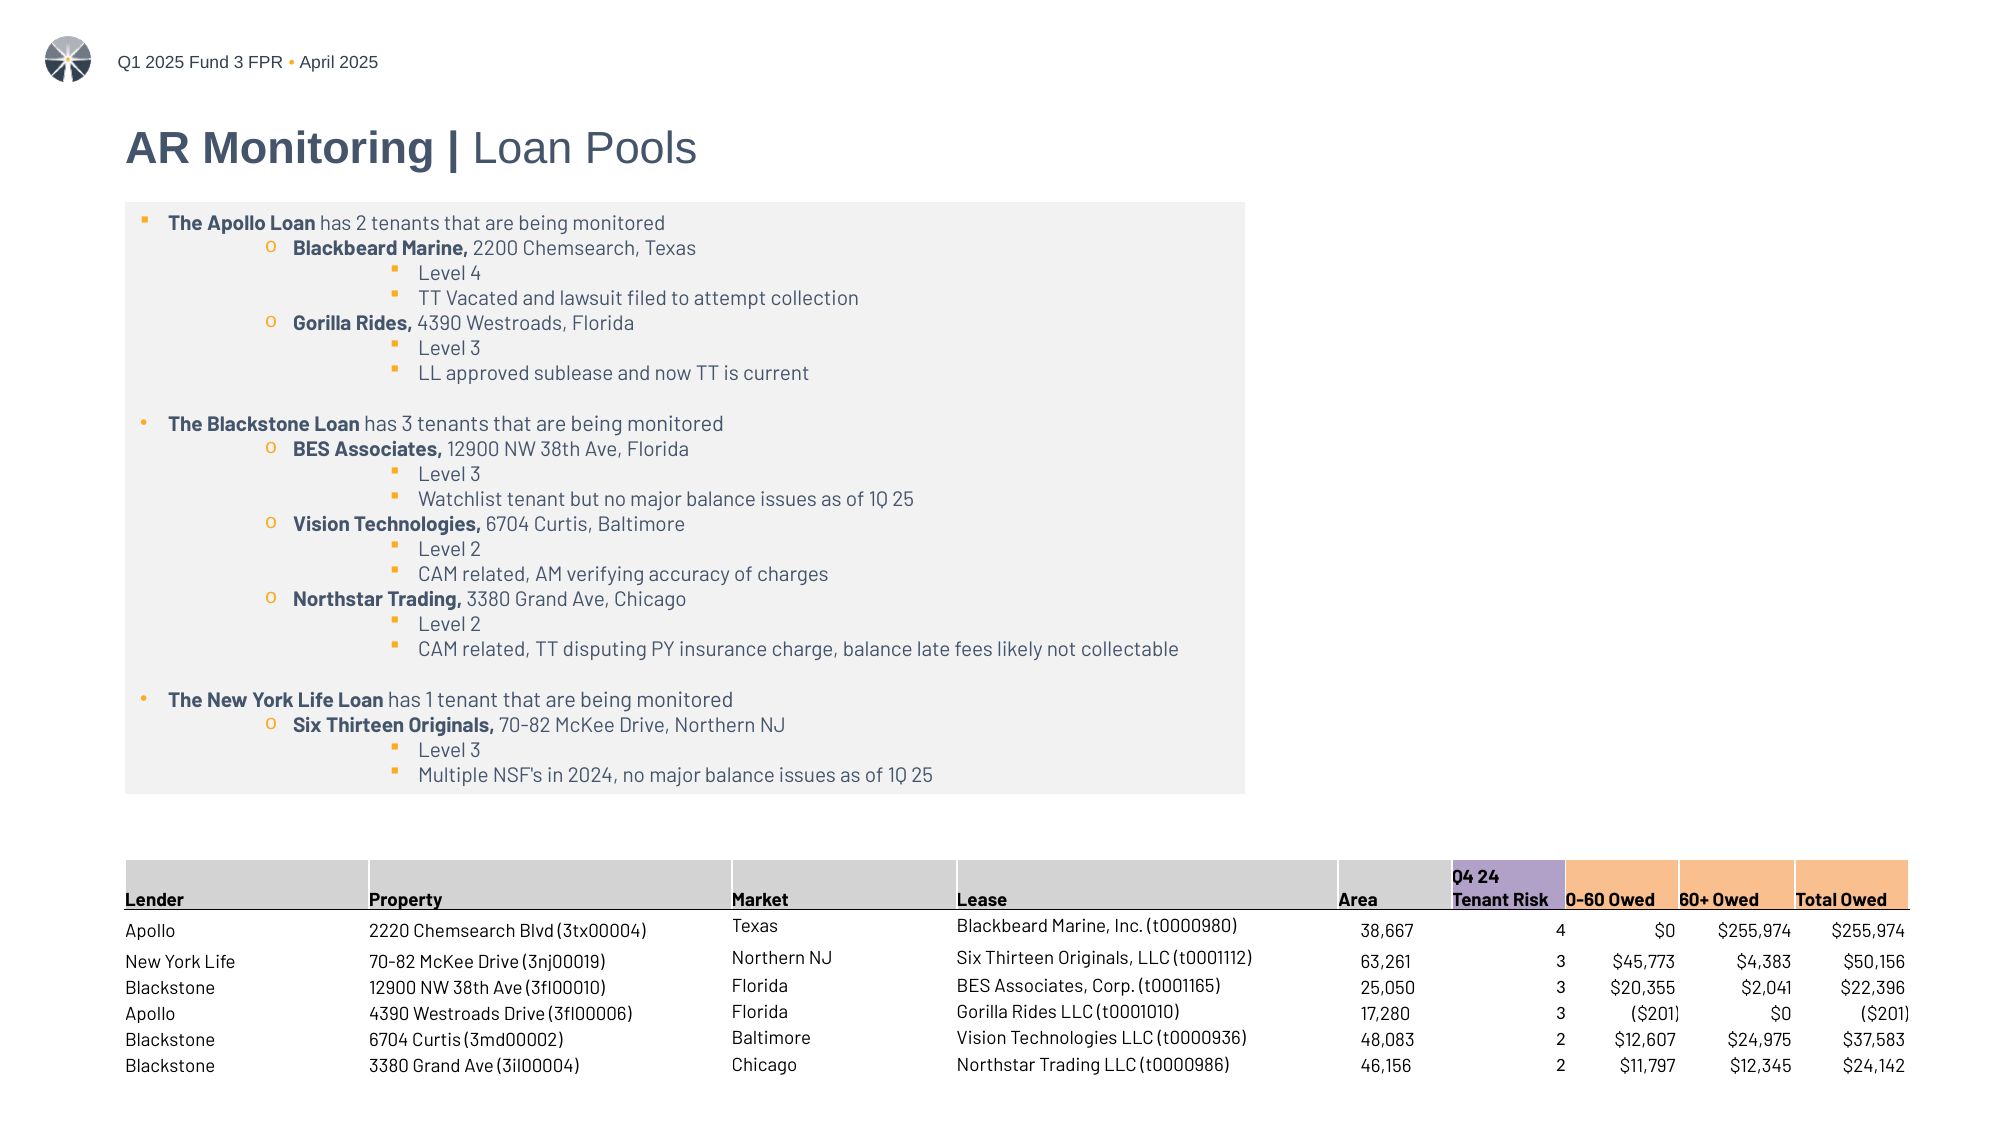

# AR Monitoring | Loan Pools
The Apollo Loan has 2 tenants that are being monitored
Blackbeard Marine, 2200 Chemsearch, Texas
Level 4
TT Vacated and lawsuit filed to attempt collection
Gorilla Rides, 4390 Westroads, Florida
Level 3
LL approved sublease and now TT is current

The Blackstone Loan has 3 tenants that are being monitored
BES Associates, 12900 NW 38th Ave, Florida
Level 3
Watchlist tenant but no major balance issues as of 1Q 25
Vision Technologies, 6704 Curtis, Baltimore
Level 2
CAM related, AM verifying accuracy of charges
Northstar Trading, 3380 Grand Ave, Chicago
Level 2
CAM related, TT disputing PY insurance charge, balance late fees likely not collectable

The New York Life Loan has 1 tenant that are being monitored
Six Thirteen Originals, 70-82 McKee Drive, Northern NJ
Level 3
Multiple NSF's in 2024, no major balance issues as of 1Q 25
| Lender | Property | Market | Lease | Area | Q4 24 Tenant Risk | 0-60 Owed | 60+ Owed | Total Owed |
| --- | --- | --- | --- | --- | --- | --- | --- | --- |
| Apollo | 2220 Chemsearch Blvd (3tx00004) | Texas | Blackbeard Marine, Inc. (t0000980) | 38,667 | 4 | $0 | $255,974 | $255,974 |
| New York Life | 70-82 McKee Drive (3nj00019) | Northern NJ | Six Thirteen Originals, LLC (t0001112) | 63,261 | 3 | $45,773 | $4,383 | $50,156 |
| Blackstone | 12900 NW 38th Ave (3fl00010) | Florida | BES Associates, Corp. (t0001165) | 25,050 | 3 | $20,355 | $2,041 | $22,396 |
| Apollo | 4390 Westroads Drive (3fl00006) | Florida | Gorilla Rides LLC (t0001010) | 17,280 | 3 | ($201) | $0 | ($201) |
| Blackstone | 6704 Curtis (3md00002) | Baltimore | Vision Technologies LLC (t0000936) | 48,083 | 2 | $12,607 | $24,975 | $37,583 |
| Blackstone | 3380 Grand Ave (3il00004) | Chicago | Northstar Trading LLC (t0000986) | 46,156 | 2 | $11,797 | $12,345 | $24,142 |